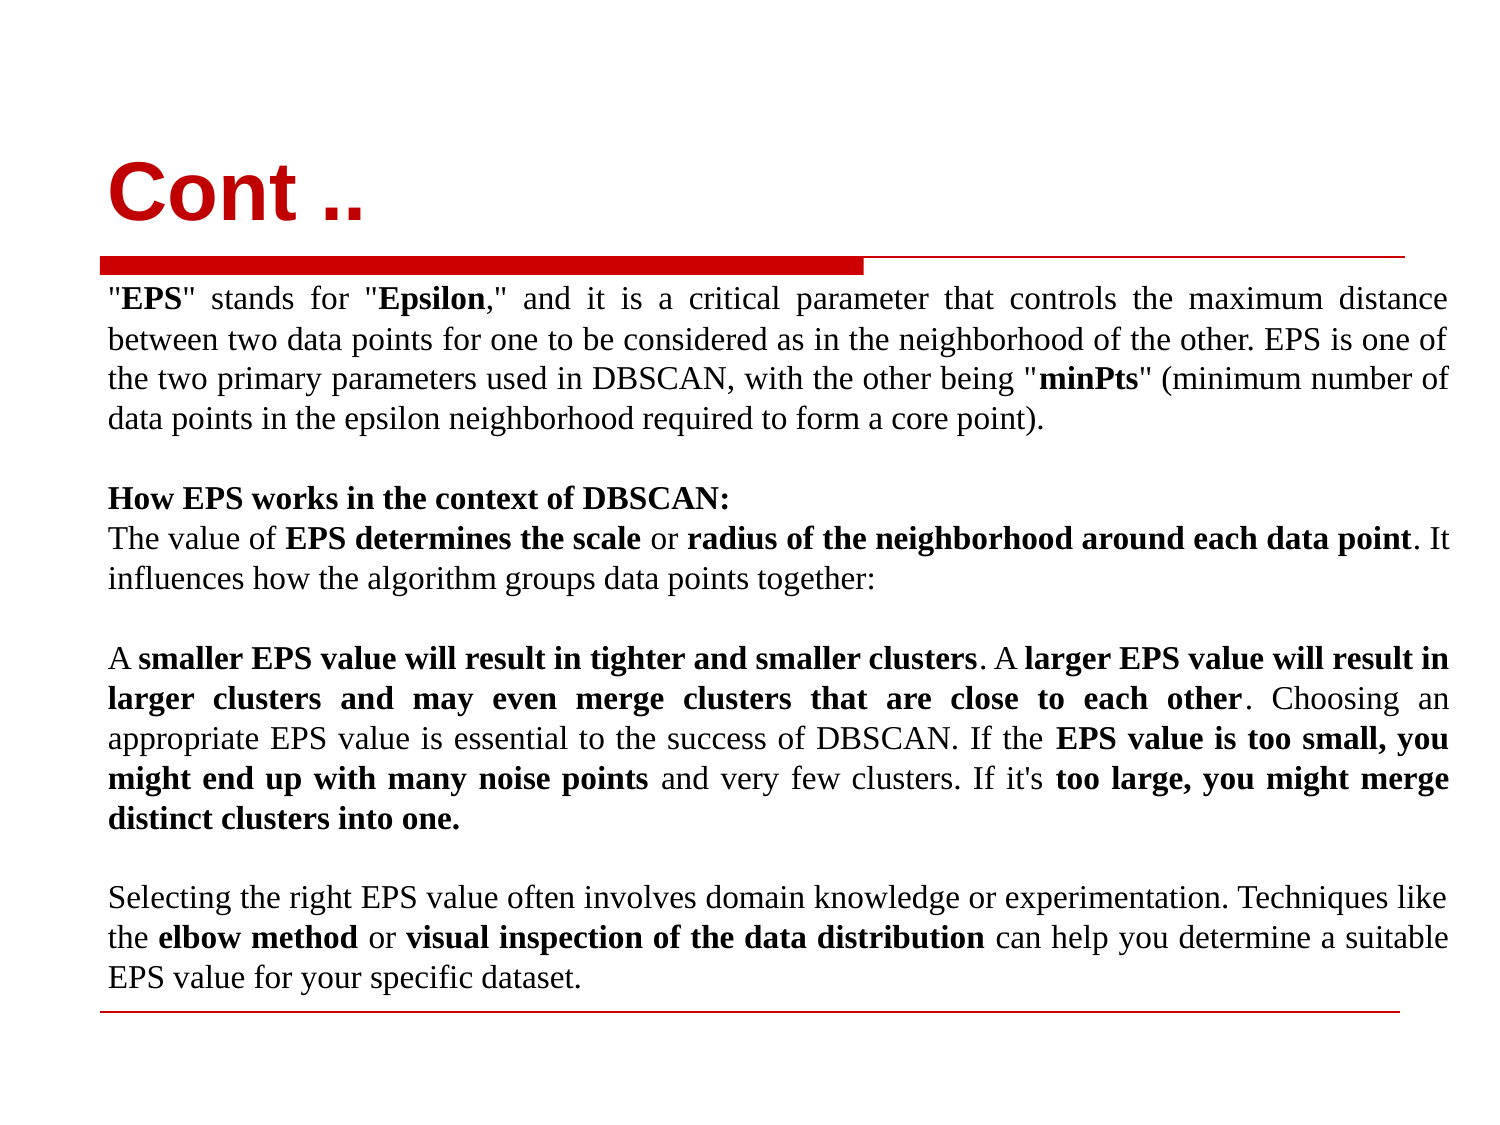

# Cont ..
"EPS" stands for "Epsilon," and it is a critical parameter that controls the maximum distance between two data points for one to be considered as in the neighborhood of the other. EPS is one of the two primary parameters used in DBSCAN, with the other being "minPts" (minimum number of data points in the epsilon neighborhood required to form a core point).

How EPS works in the context of DBSCAN:
The value of EPS determines the scale or radius of the neighborhood around each data point. It influences how the algorithm groups data points together:

A smaller EPS value will result in tighter and smaller clusters. A larger EPS value will result in larger clusters and may even merge clusters that are close to each other. Choosing an appropriate EPS value is essential to the success of DBSCAN. If the EPS value is too small, you might end up with many noise points and very few clusters. If it's too large, you might merge distinct clusters into one.

Selecting the right EPS value often involves domain knowledge or experimentation. Techniques like the elbow method or visual inspection of the data distribution can help you determine a suitable EPS value for your specific dataset.